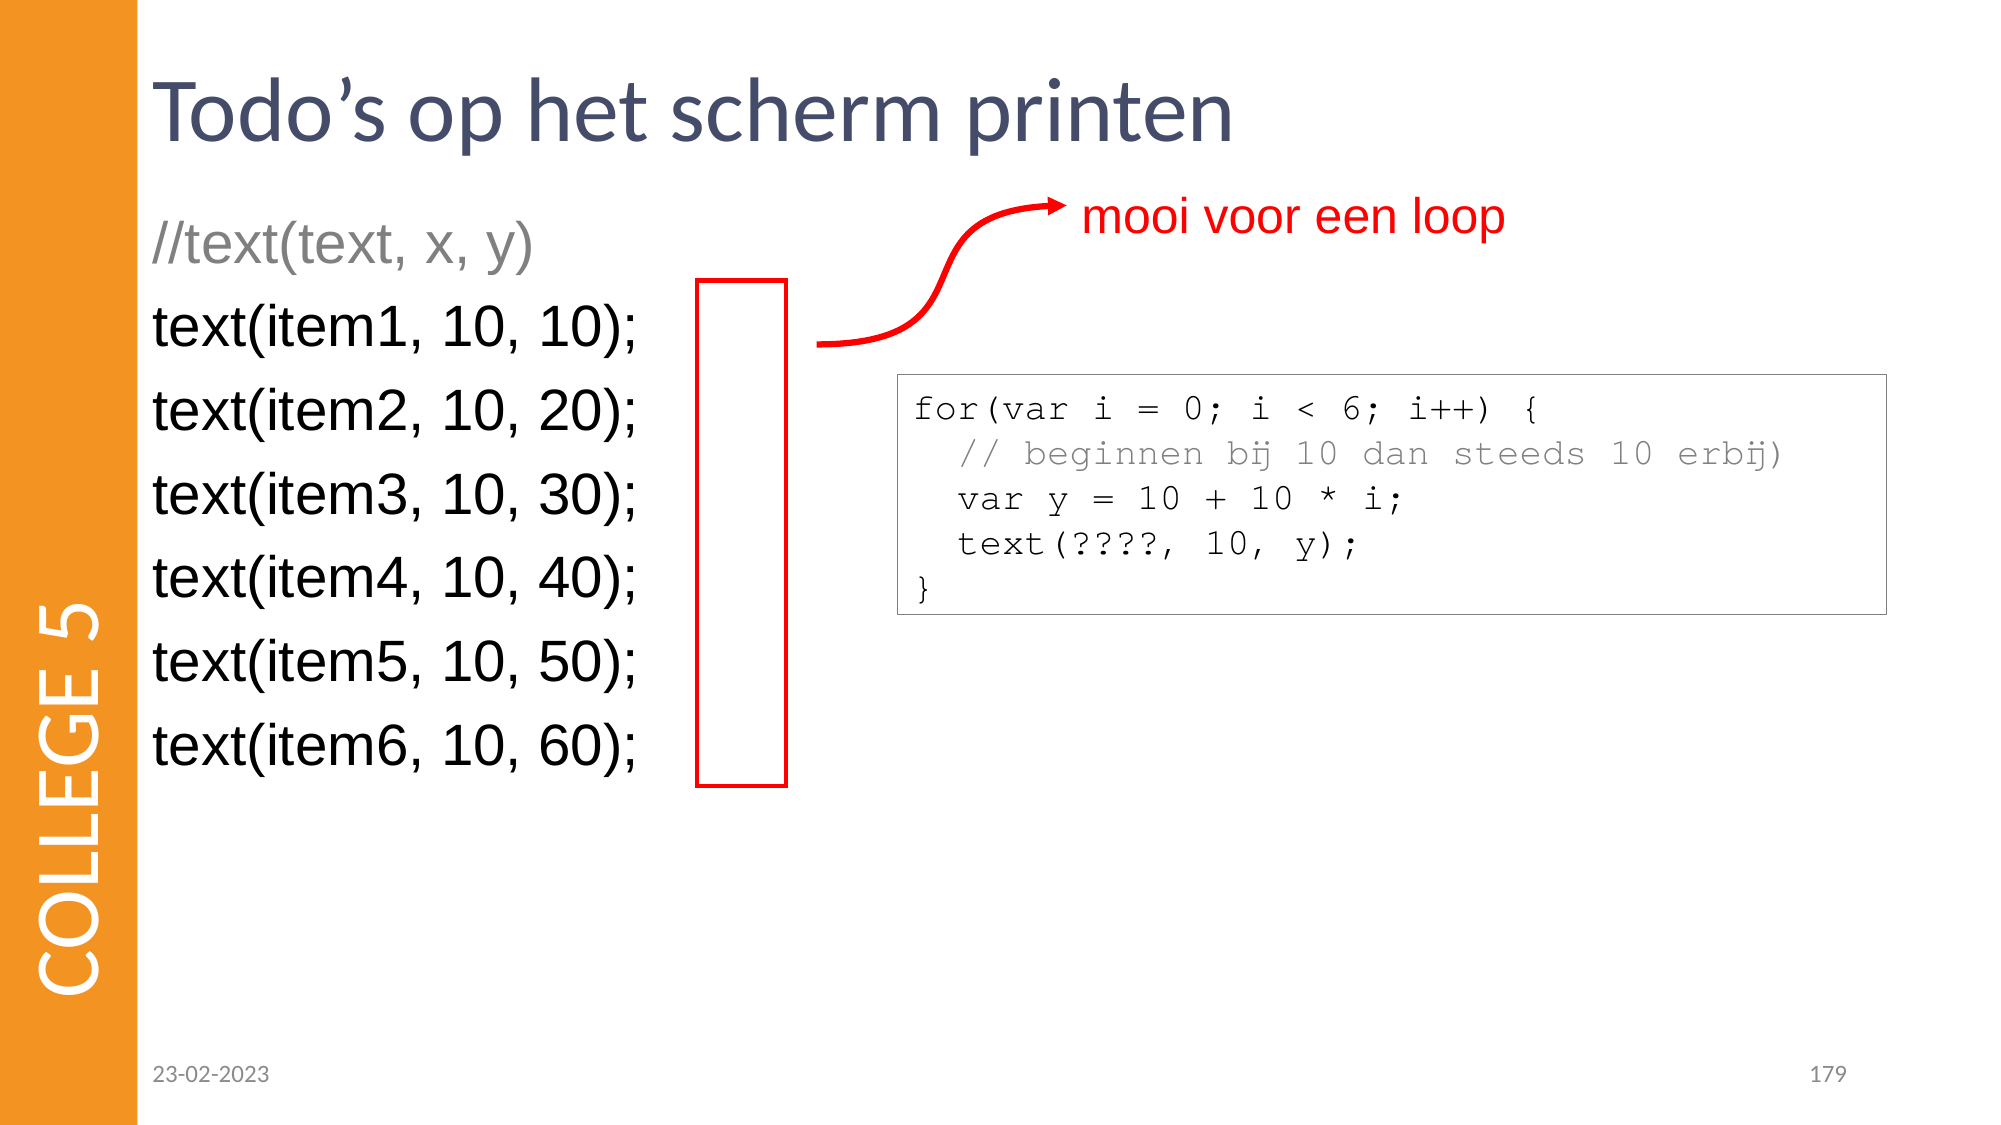

# Todo’s op het scherm printen
mooi voor een loop
//text(text, x, y)
text(item1, 10, 10);
text(item2, 10, 20);
text(item3, 10, 30);
text(item4, 10, 40);
text(item5, 10, 50);
text(item6, 10, 60);

for(var i = 0; i < 6; i++) {
  // beginnen bij 10 dan steeds 10 erbij)
  var y = 10 + 10 * i;
  text(????, 10, y);
}
COLLEGE 5
23-02-2023

179